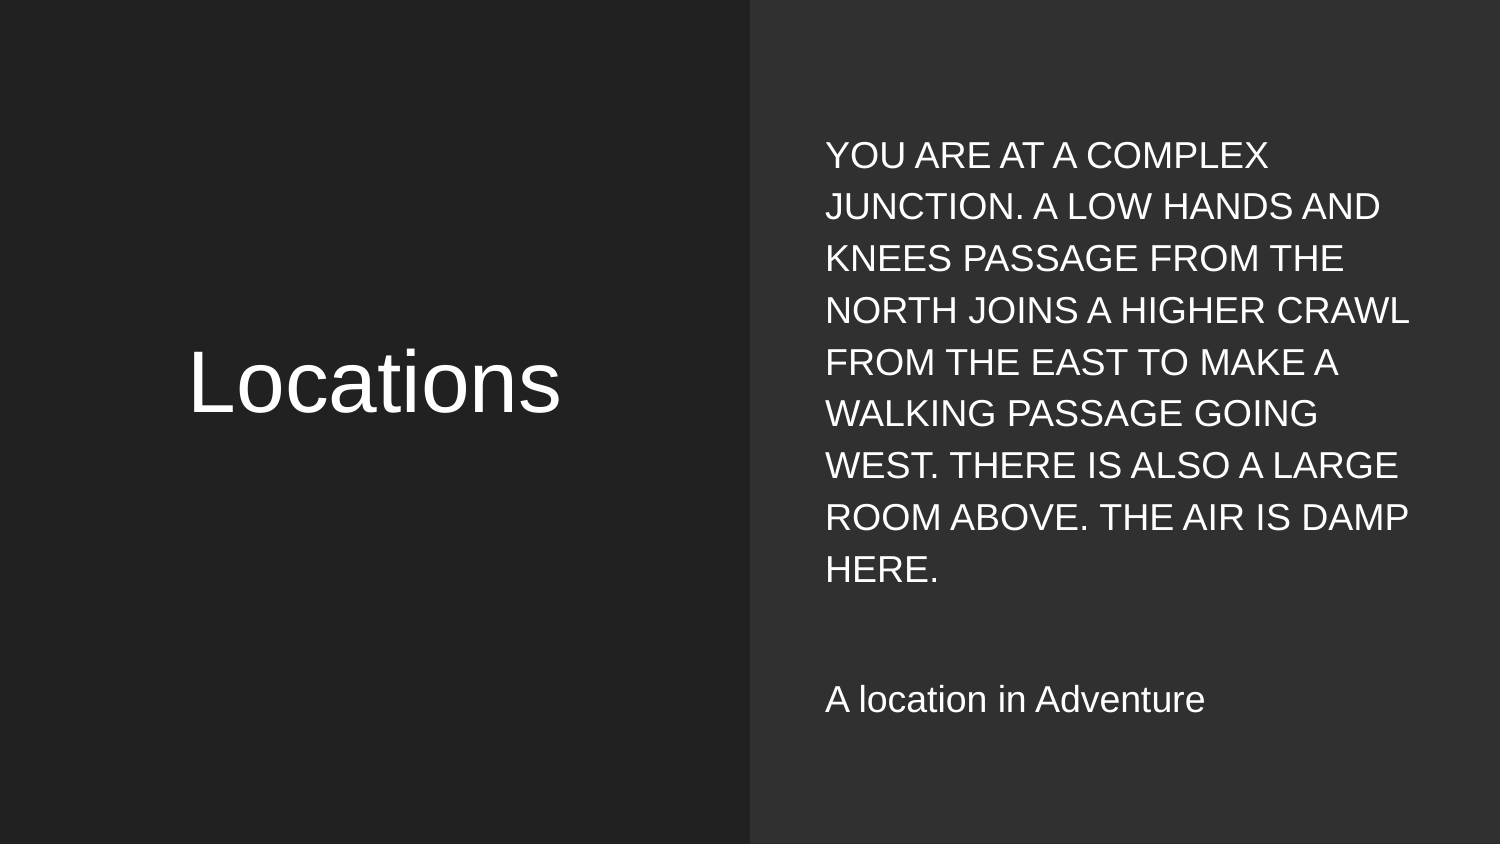

YOU ARE AT A COMPLEX JUNCTION. A LOW HANDS AND KNEES PASSAGE FROM THE NORTH JOINS A HIGHER CRAWL FROM THE EAST TO MAKE A WALKING PASSAGE GOING WEST. THERE IS ALSO A LARGE ROOM ABOVE. THE AIR IS DAMP HERE.
A location in Adventure
# Locations